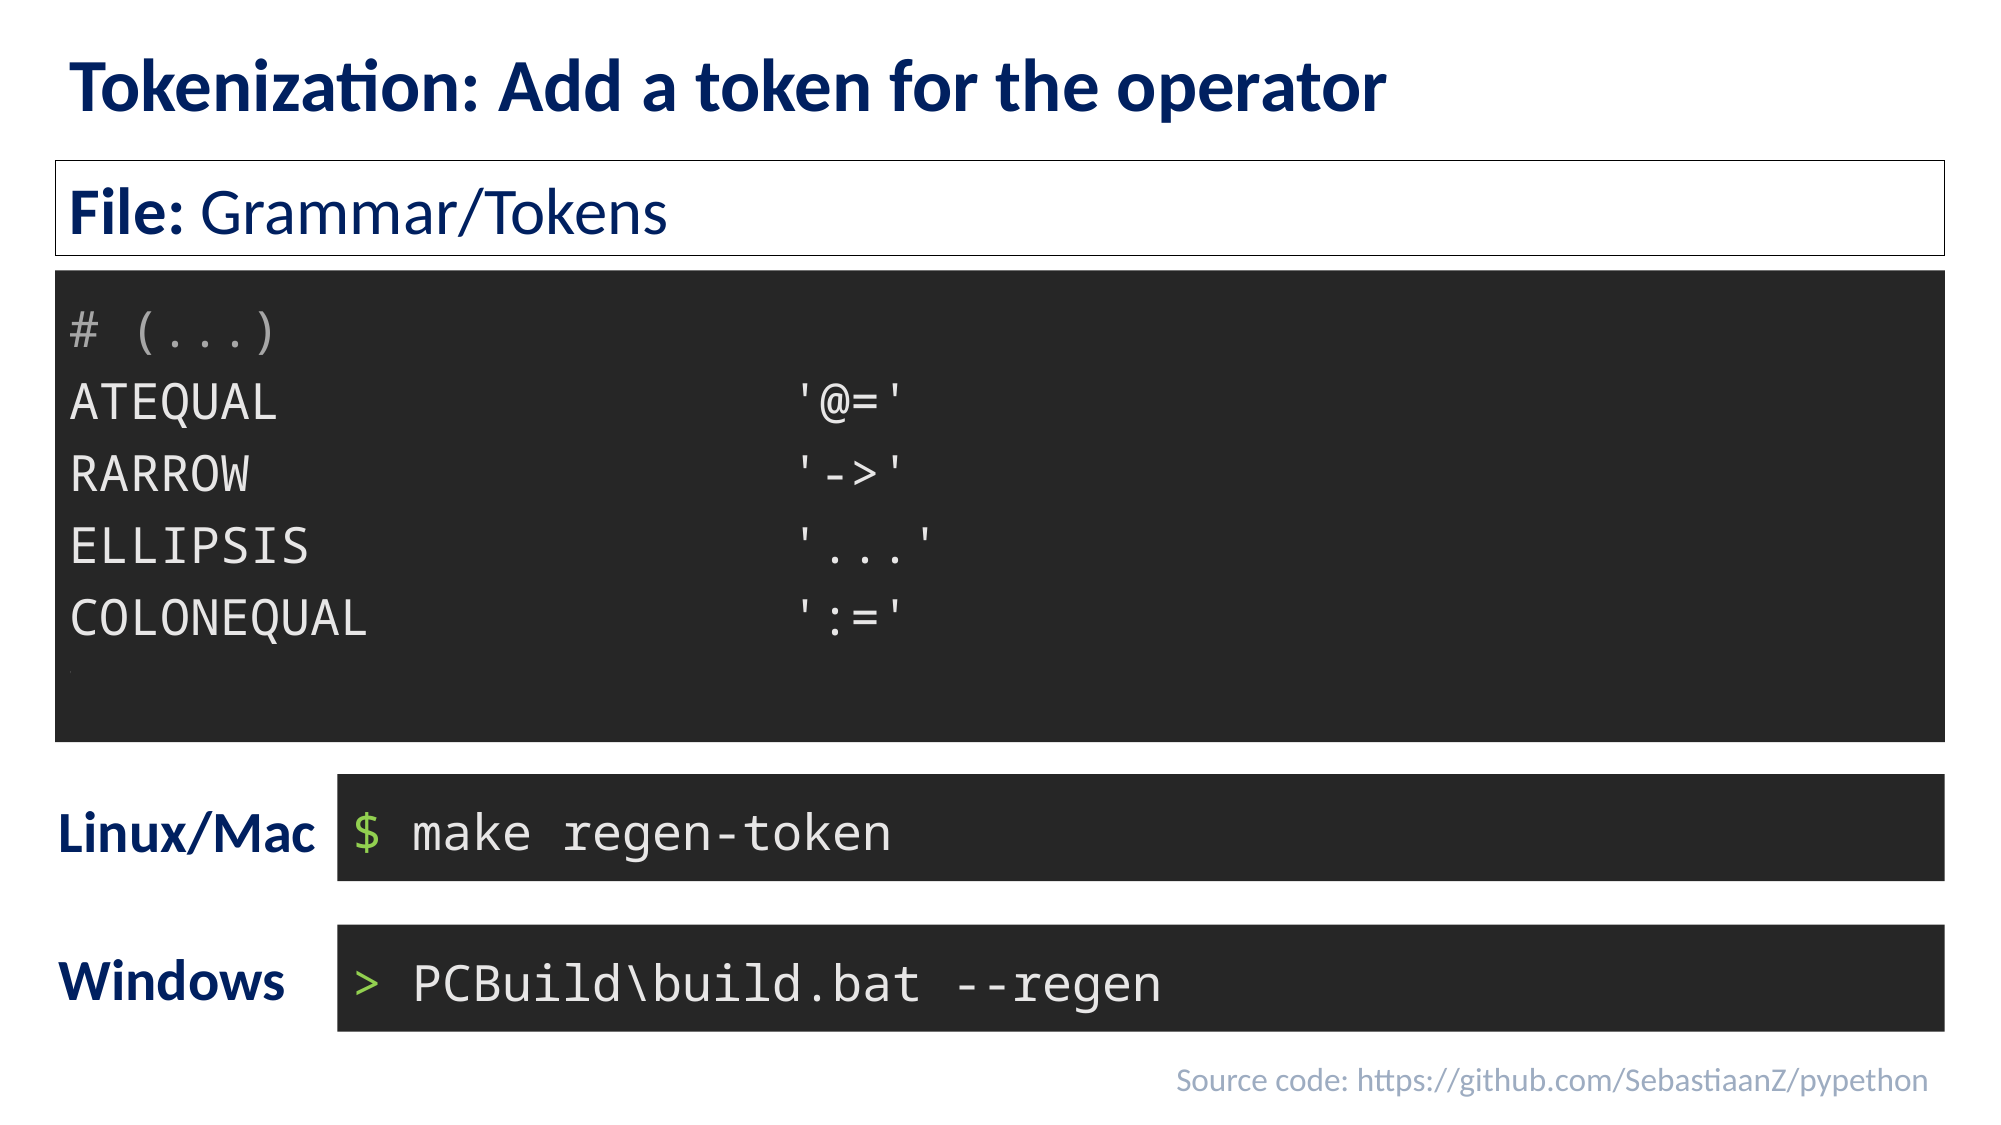

# Tokenization: Add a token for the operator
File: Grammar/Tokens
# (...)
ATEQUAL                 '@='
RARROW                  '->'
ELLIPSIS                '...'
COLONEQUAL              ':='
VBARGREATER             '|>'

$ make regen-token
Linux/Mac
> PCBuild\build.bat --regen
Windows
Source code: https://github.com/SebastiaanZ/pypethon